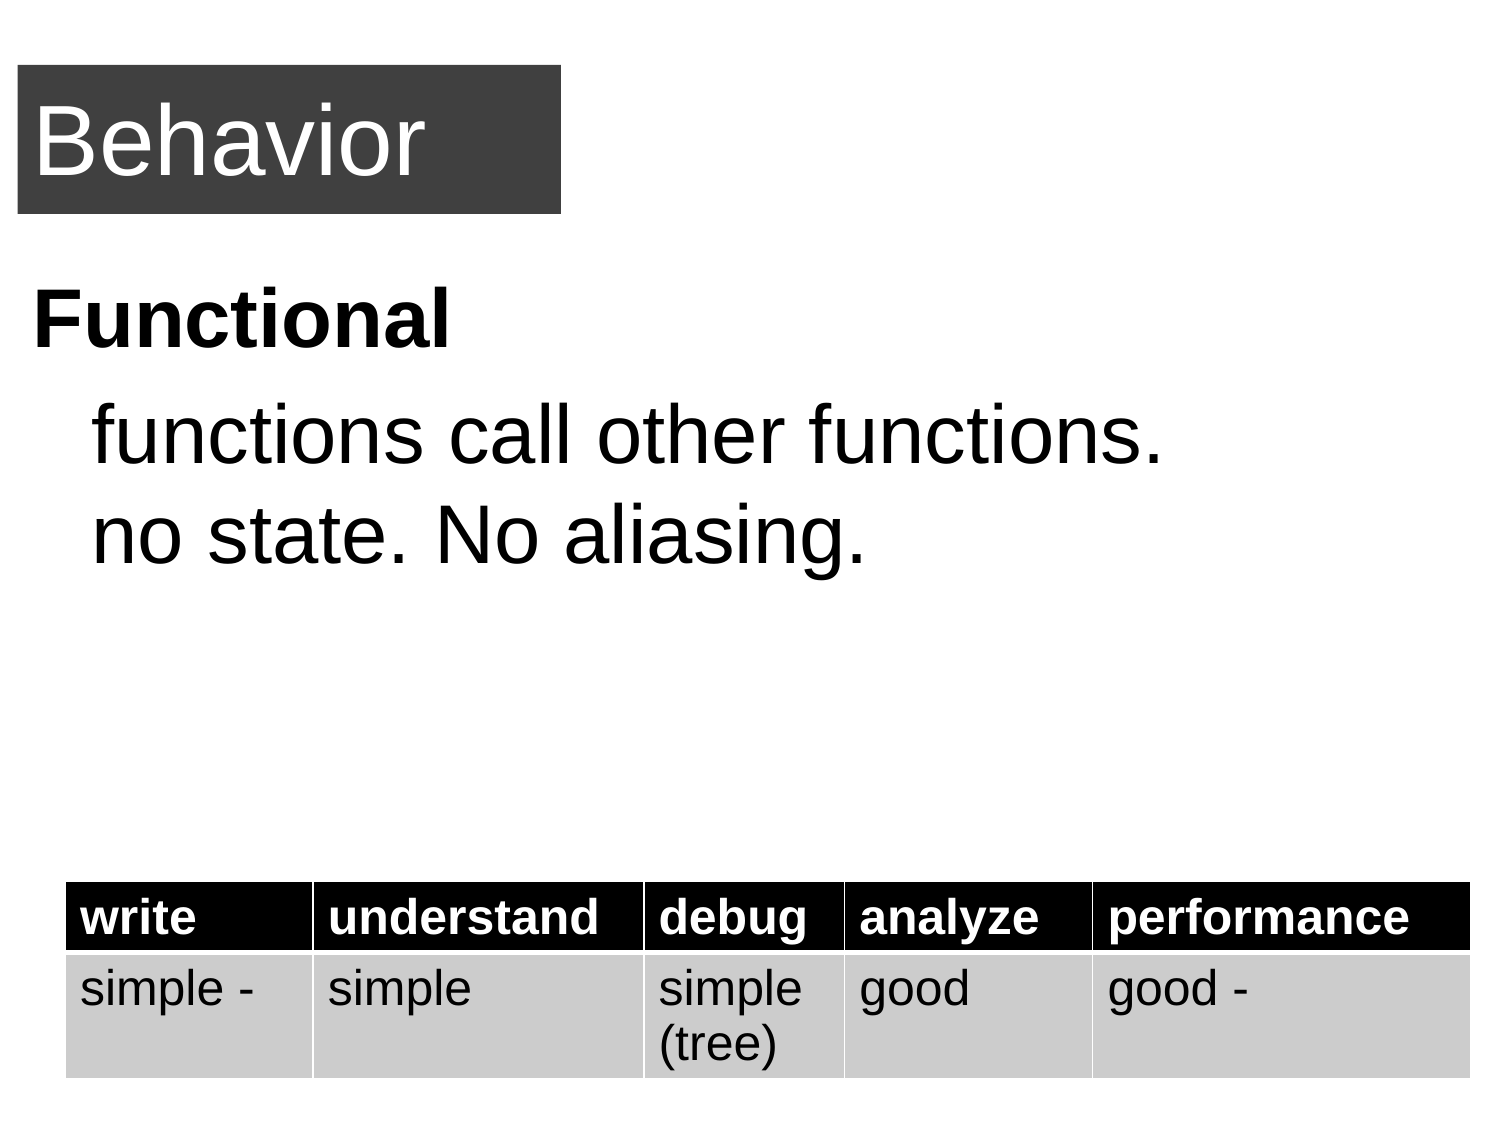

Behavior
Functional
functions call other functions.
no state. No aliasing.
| write | understand | debug | analyze | performance |
| --- | --- | --- | --- | --- |
| simple - | simple | simple (tree) | good | good - |